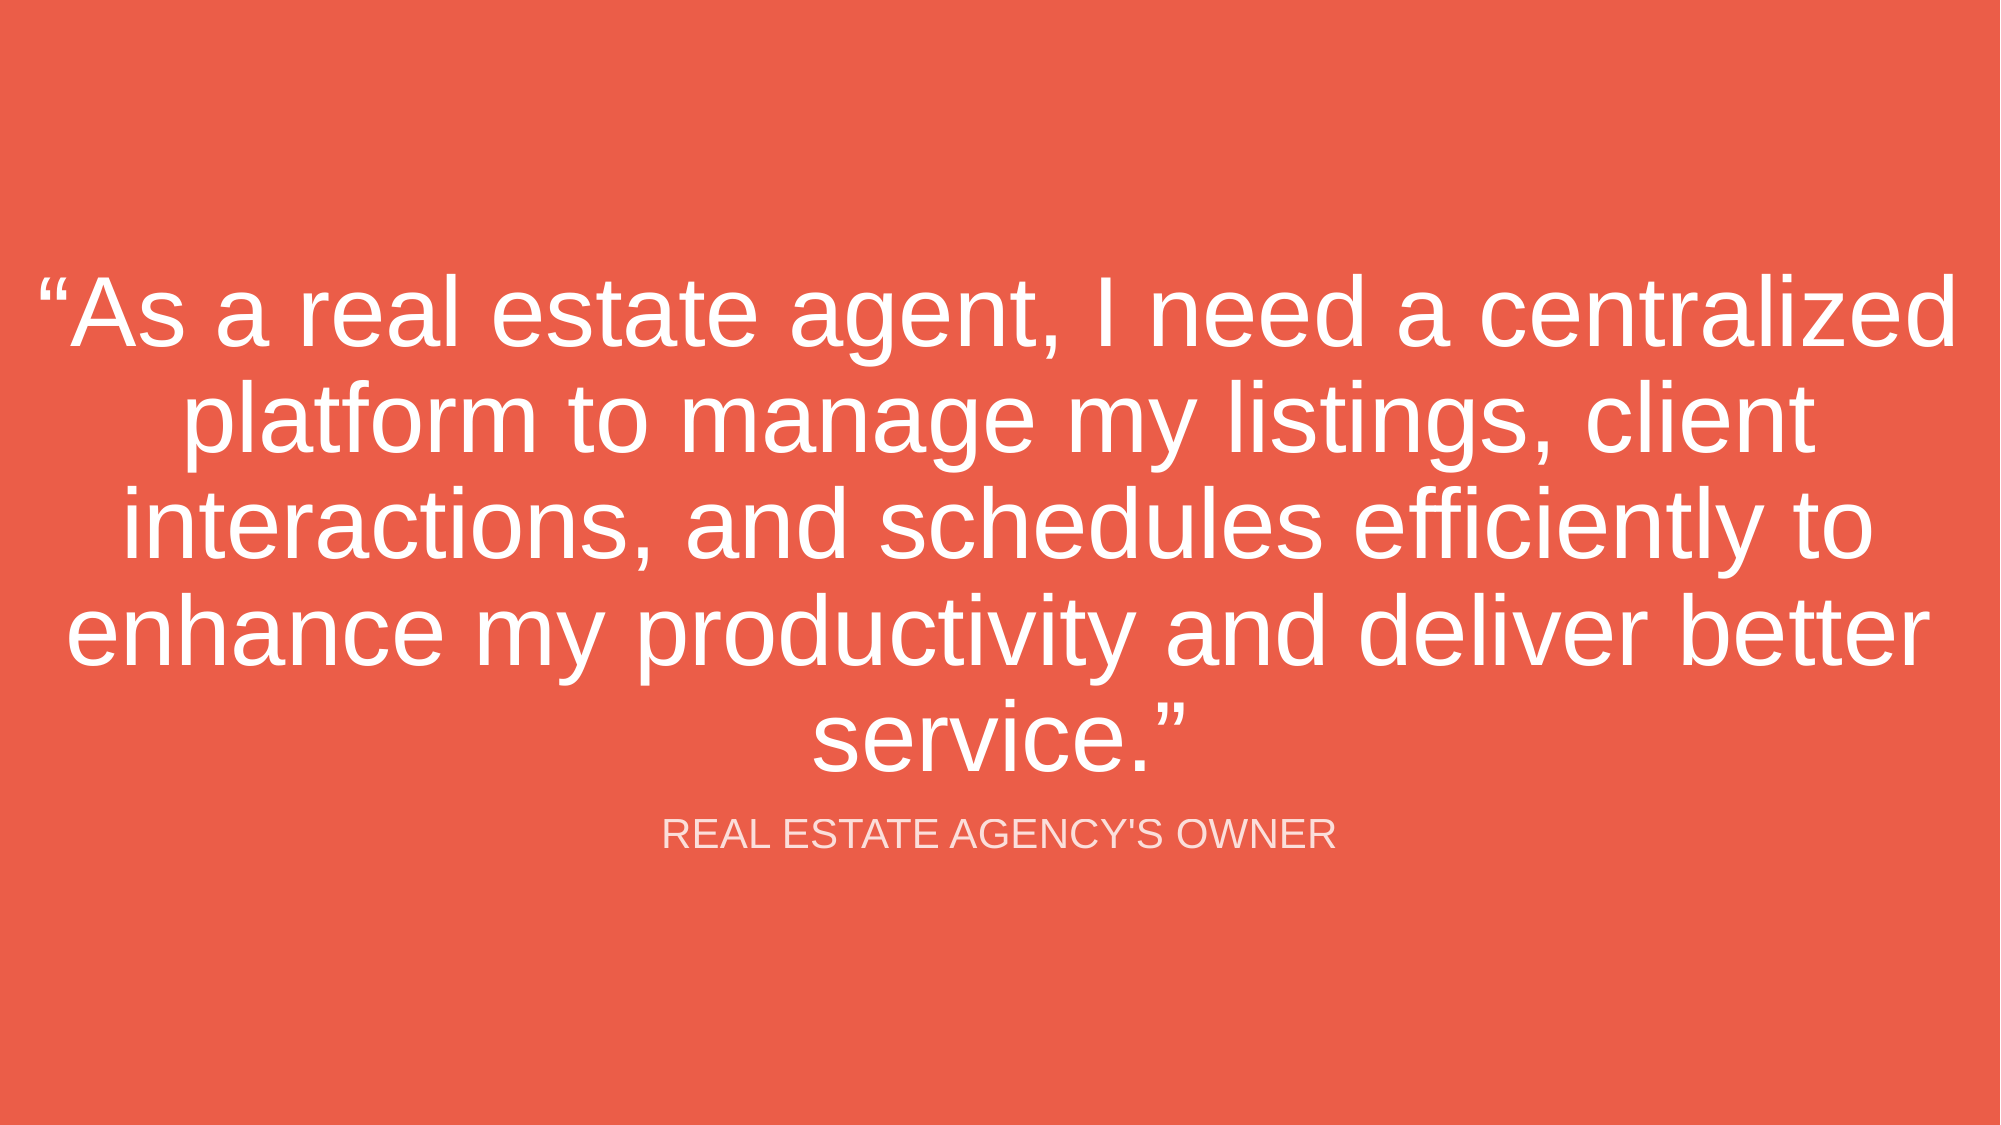

“As a real estate agent, I need a centralized platform to manage my listings, client interactions, and schedules efficiently to enhance my productivity and deliver better service.”
REAL ESTATE AGENCY'S OWNER